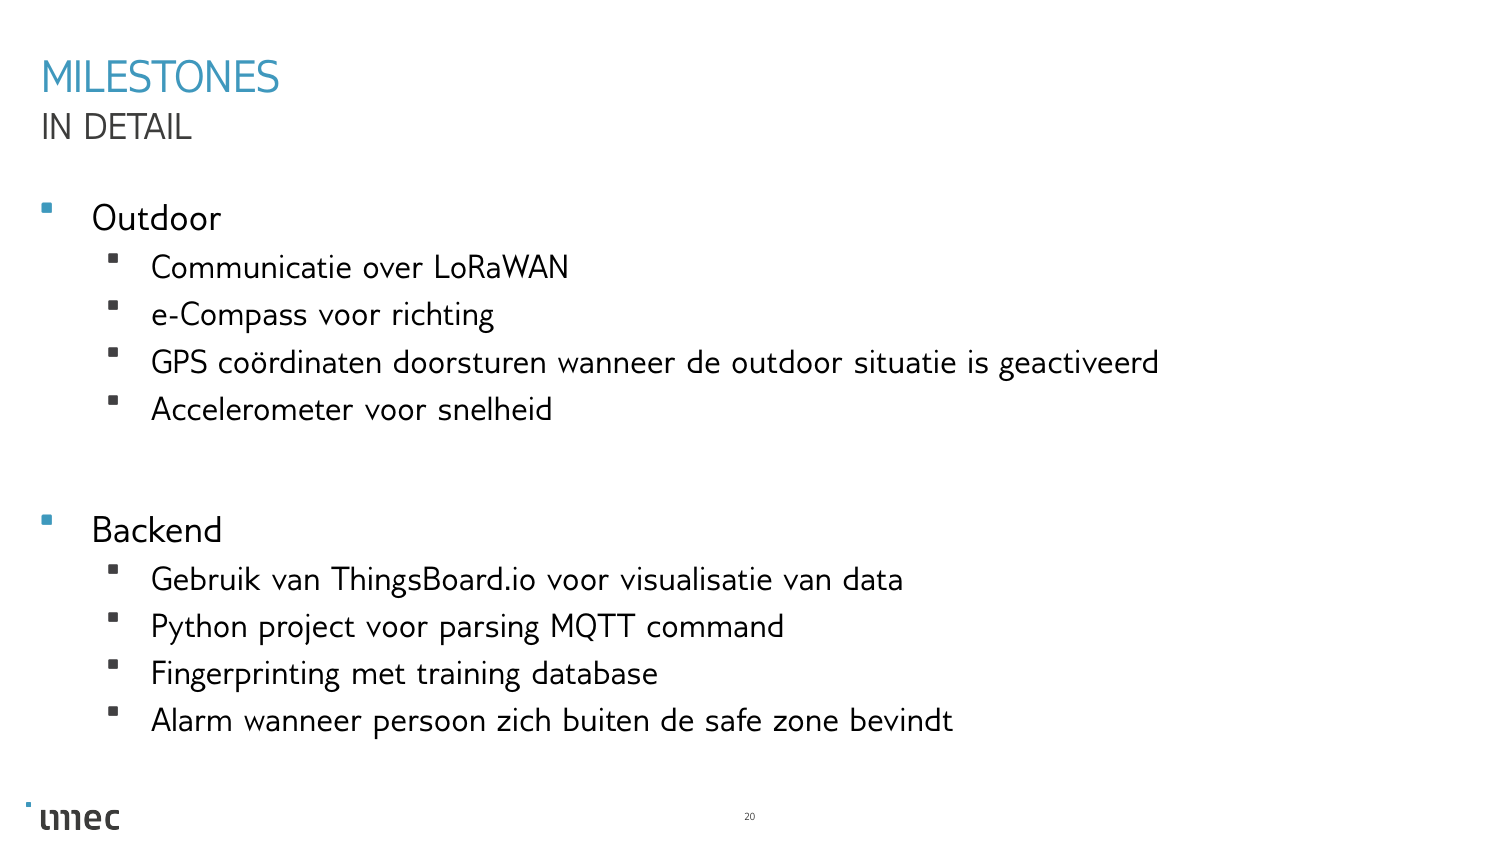

# Milestones
In detail
Outdoor
Communicatie over LoRaWAN
e-Compass voor richting
GPS coördinaten doorsturen wanneer de outdoor situatie is geactiveerd
Accelerometer voor snelheid

Backend
Gebruik van ThingsBoard.io voor visualisatie van data
Python project voor parsing MQTT command
Fingerprinting met training database
Alarm wanneer persoon zich buiten de safe zone bevindt
20